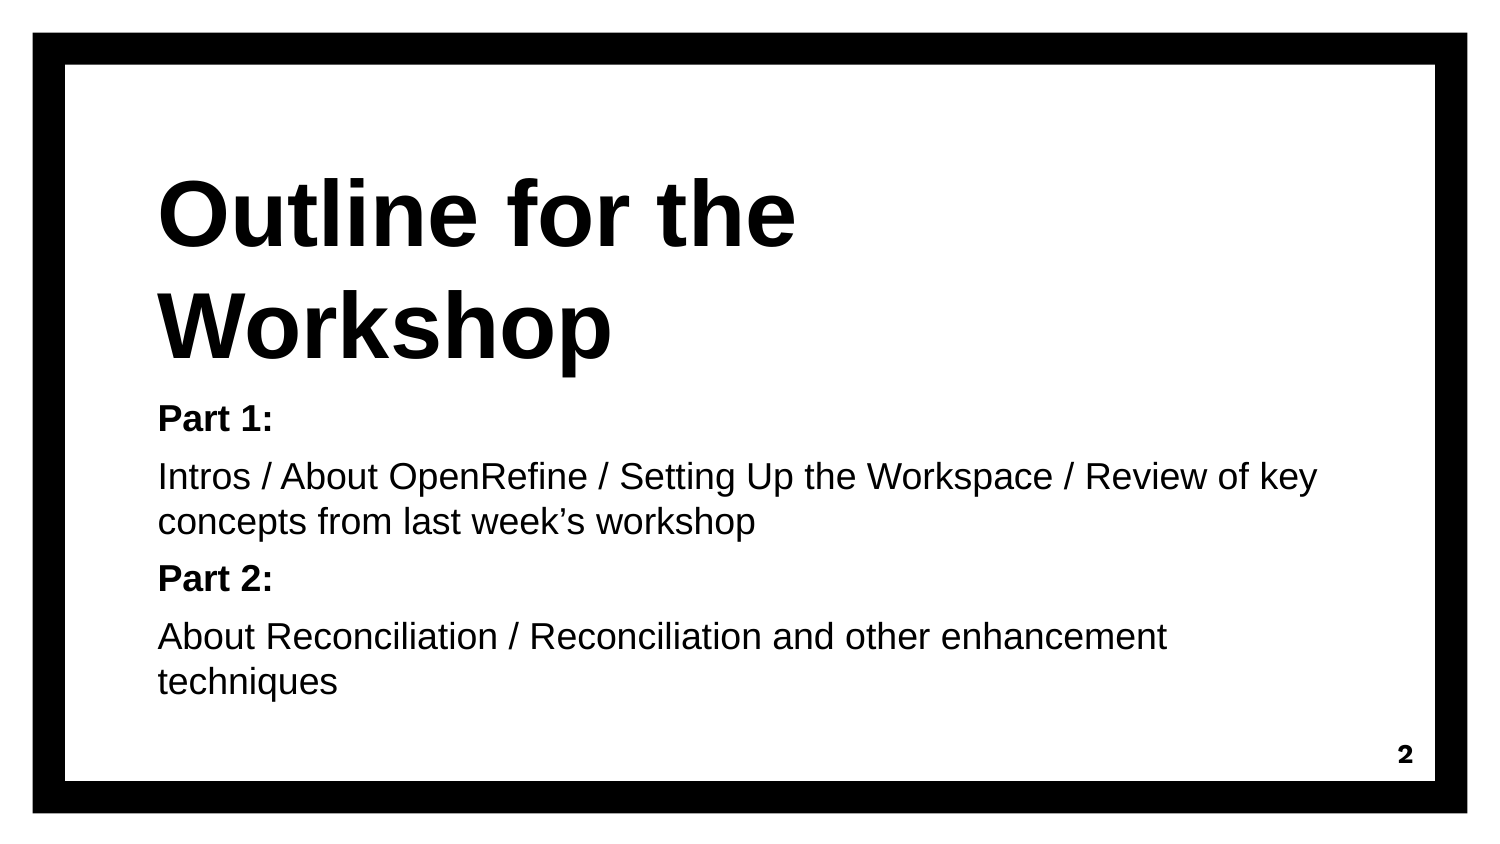

# Outline for the Workshop
Part 1:
Intros / About OpenRefine / Setting Up the Workspace / Review of key concepts from last week’s workshop
Part 2:
About Reconciliation / Reconciliation and other enhancement techniques
2